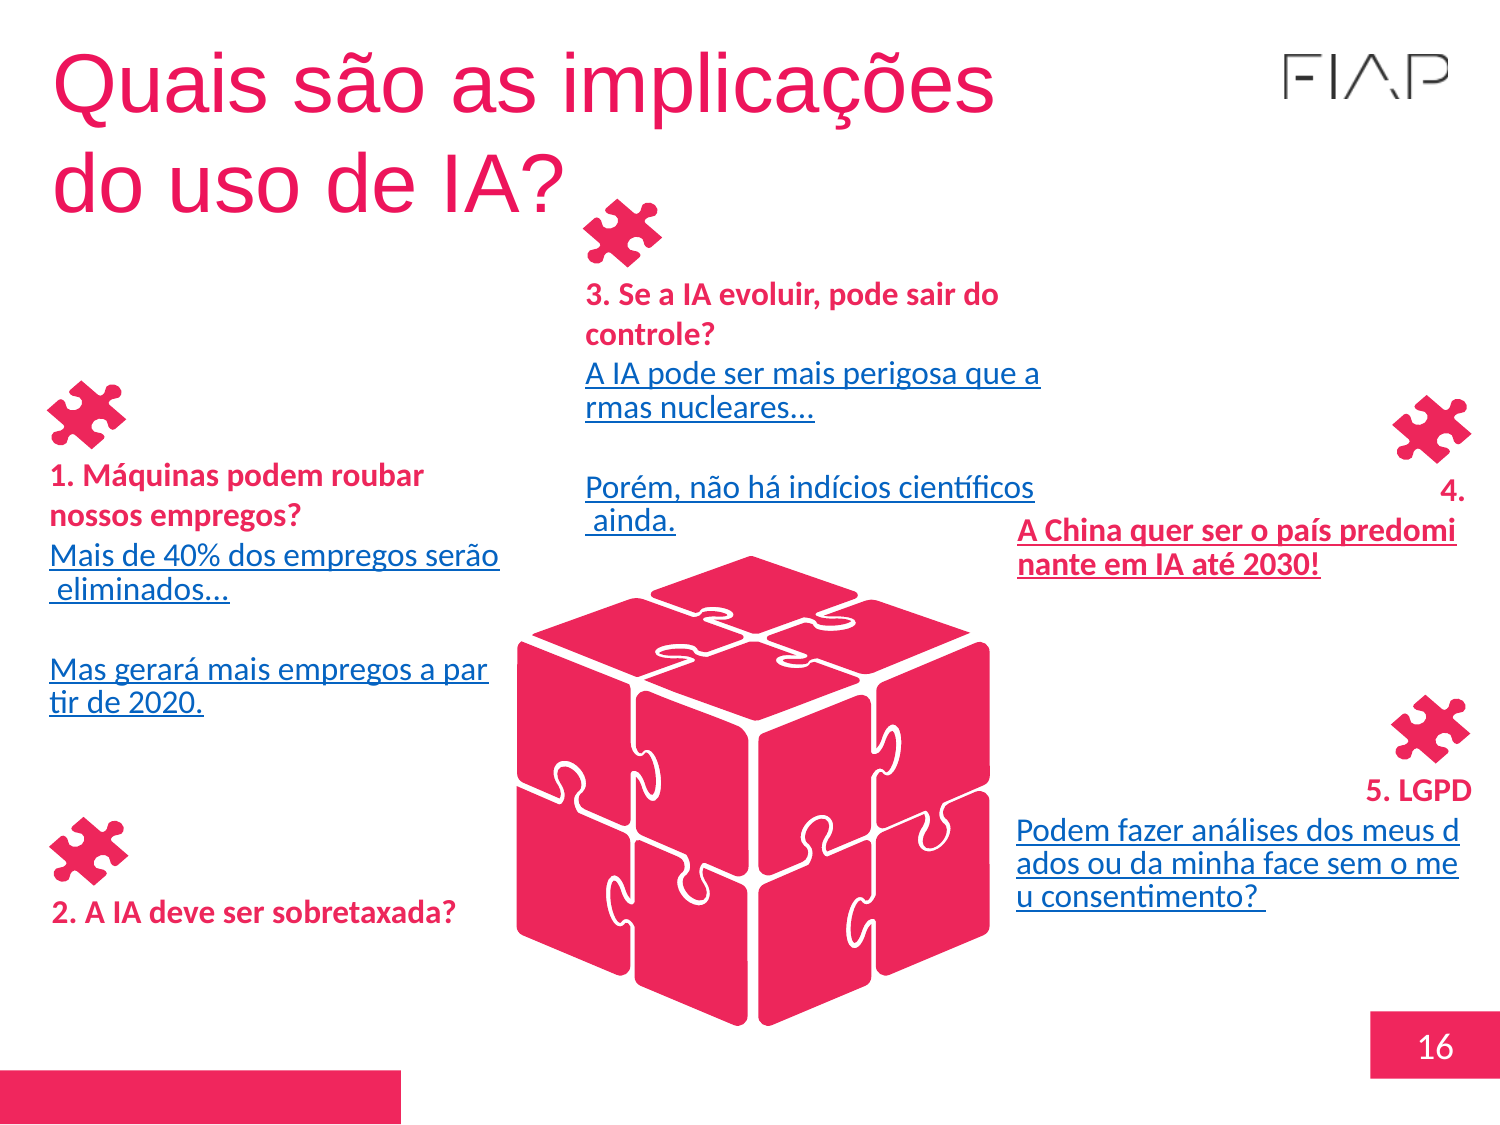

Quais são as implicações do uso de IA?

3. Se a IA evoluir, pode sair do controle?
A IA pode ser mais perigosa que armas nucleares...

Porém, não há indícios científicos ainda.

1. Máquinas podem roubar nossos empregos?
Mais de 40% dos empregos serão eliminados...

Mas gerará mais empregos a partir de 2020.

4. A China quer ser o país predominante em IA até 2030!

5. LGPD
Podem fazer análises dos meus dados ou da minha face sem o meu consentimento?

2. A IA deve ser sobretaxada?